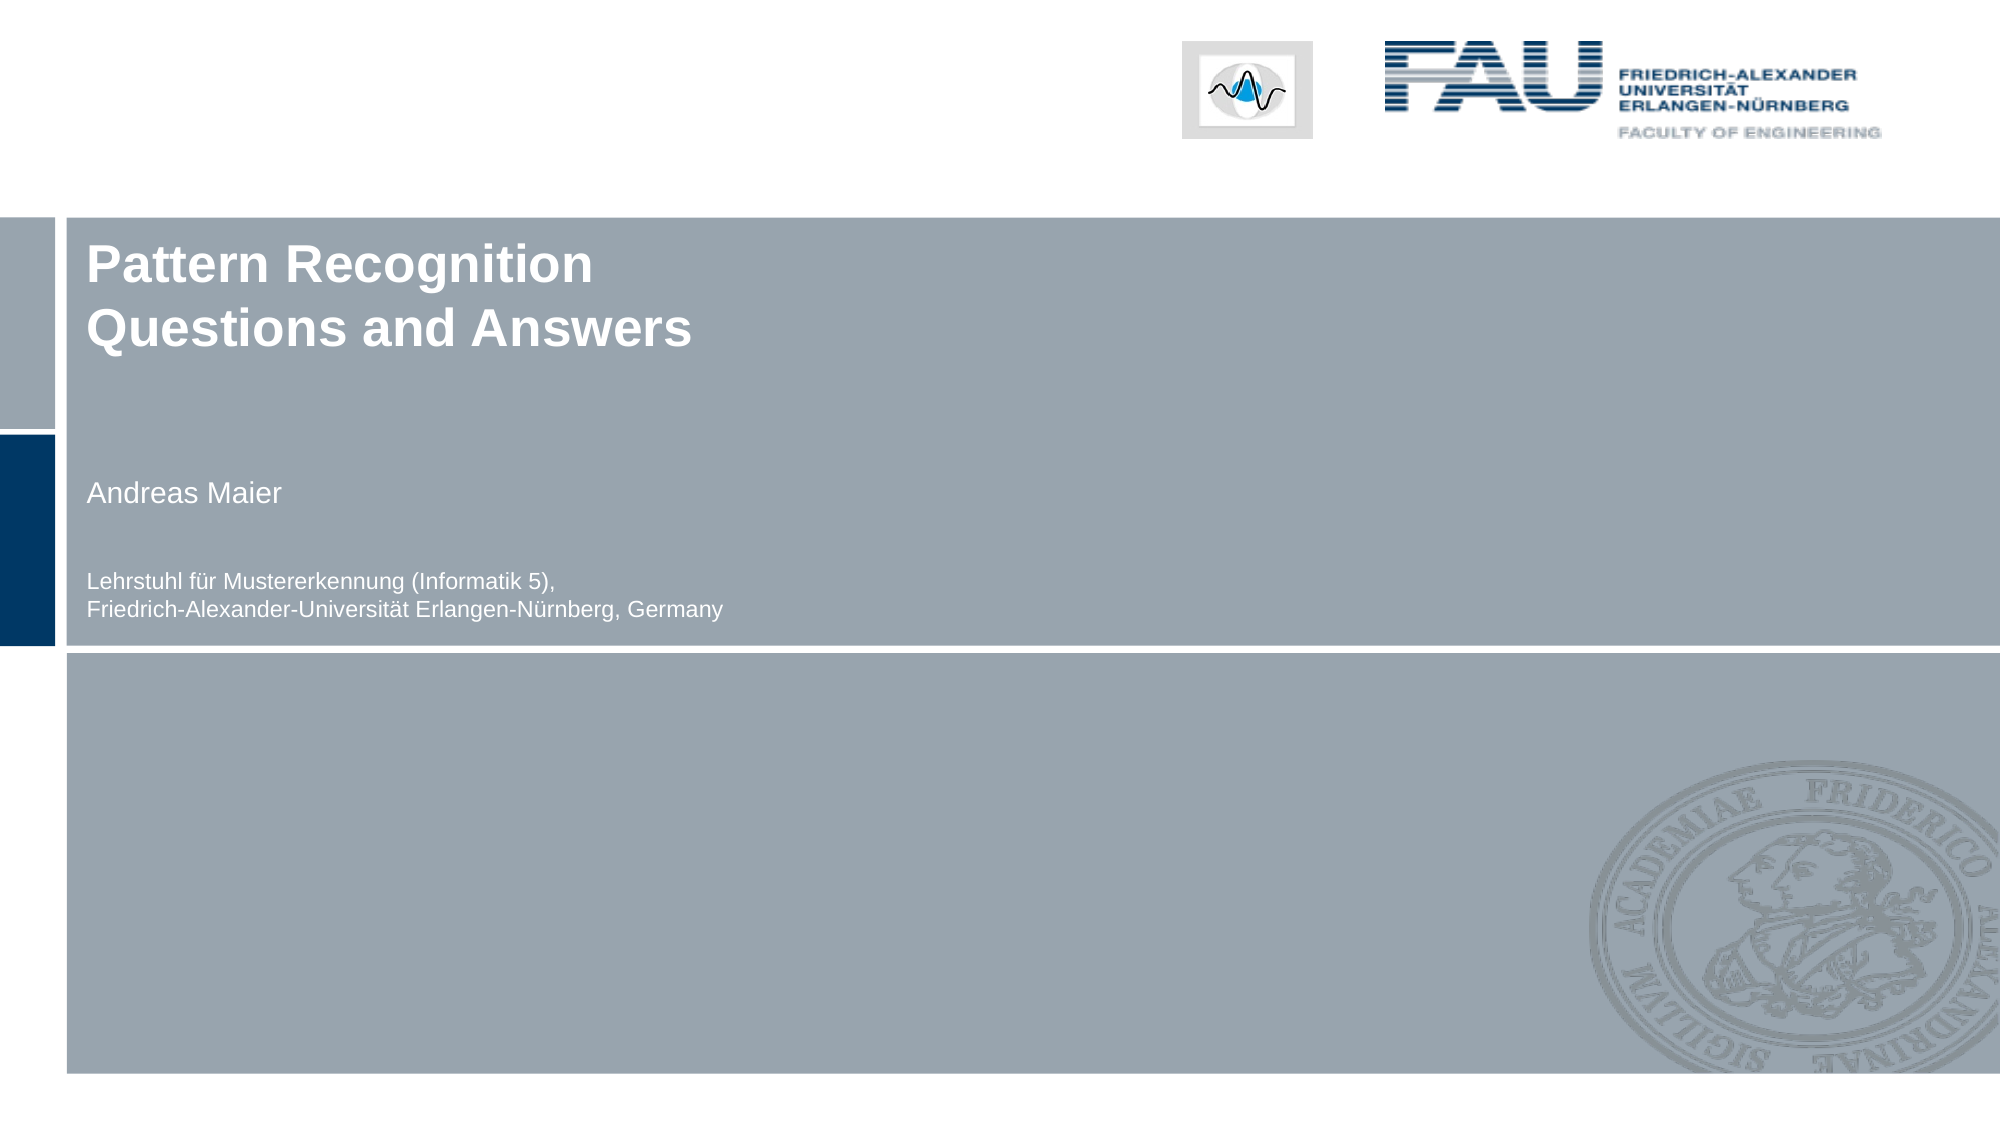

# Pattern Recognition Questions and Answers

Andreas Maier

Lehrstuhl für Mustererkennung (Informatik 5),
Friedrich-Alexander-Universität Erlangen-Nürnberg, Germany